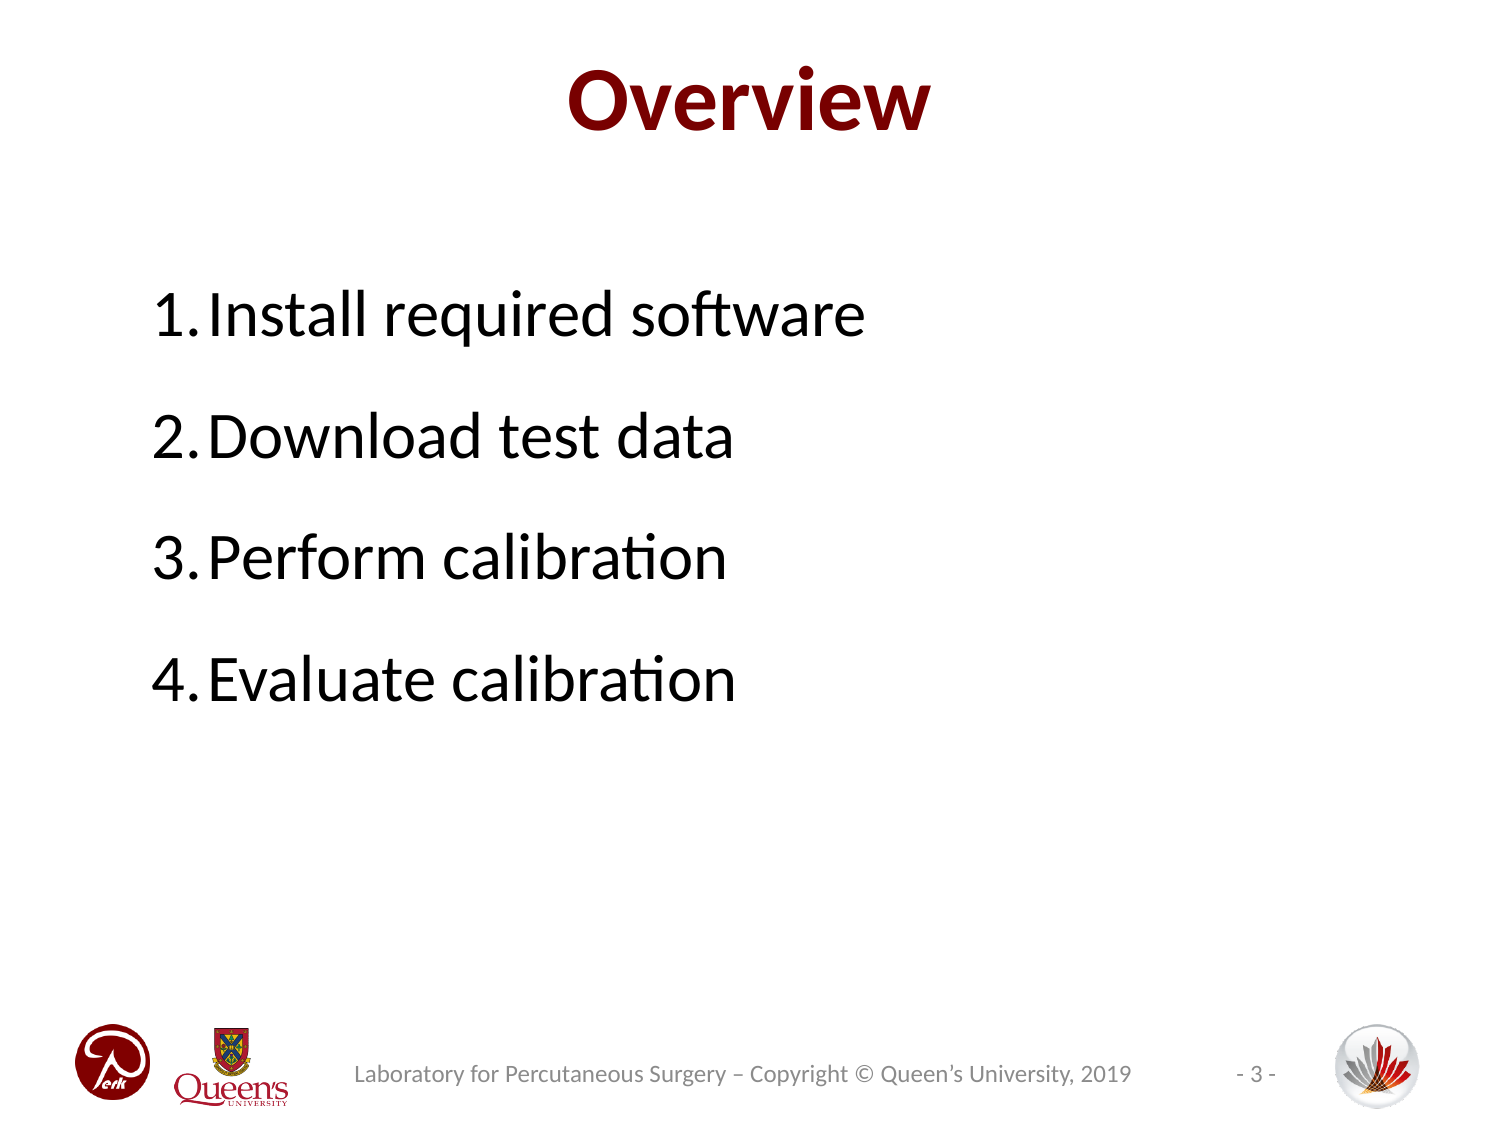

# Overview
Install required software
Download test data
Perform calibration
Evaluate calibration
Laboratory for Percutaneous Surgery – Copyright © Queen’s University, 2019
- 3 -